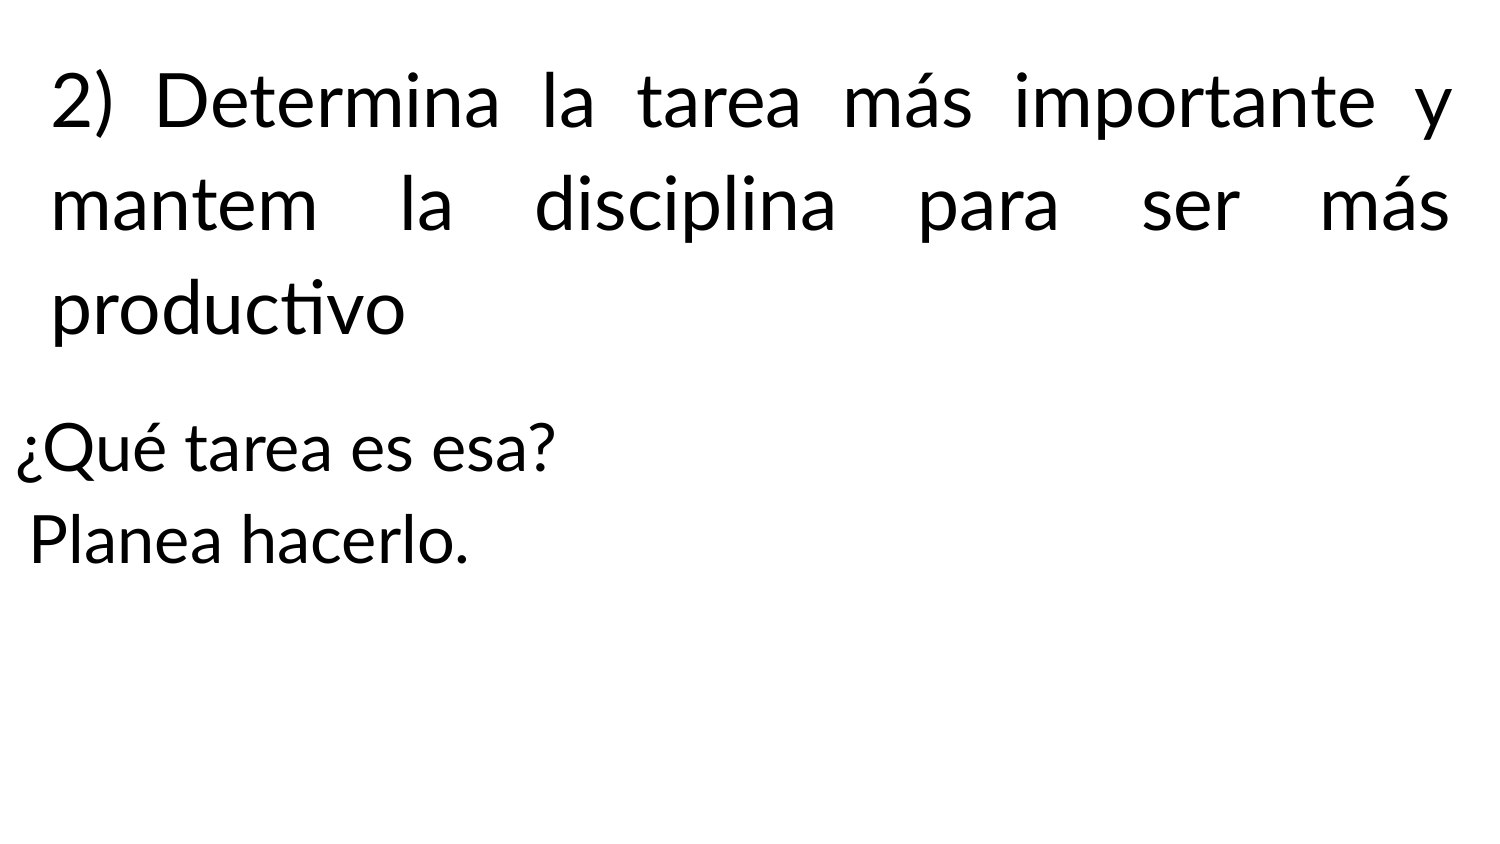

2) Determina la tarea más importante y mantem la disciplina para ser más productivo
¿Qué tarea es esa?
Planea hacerlo.